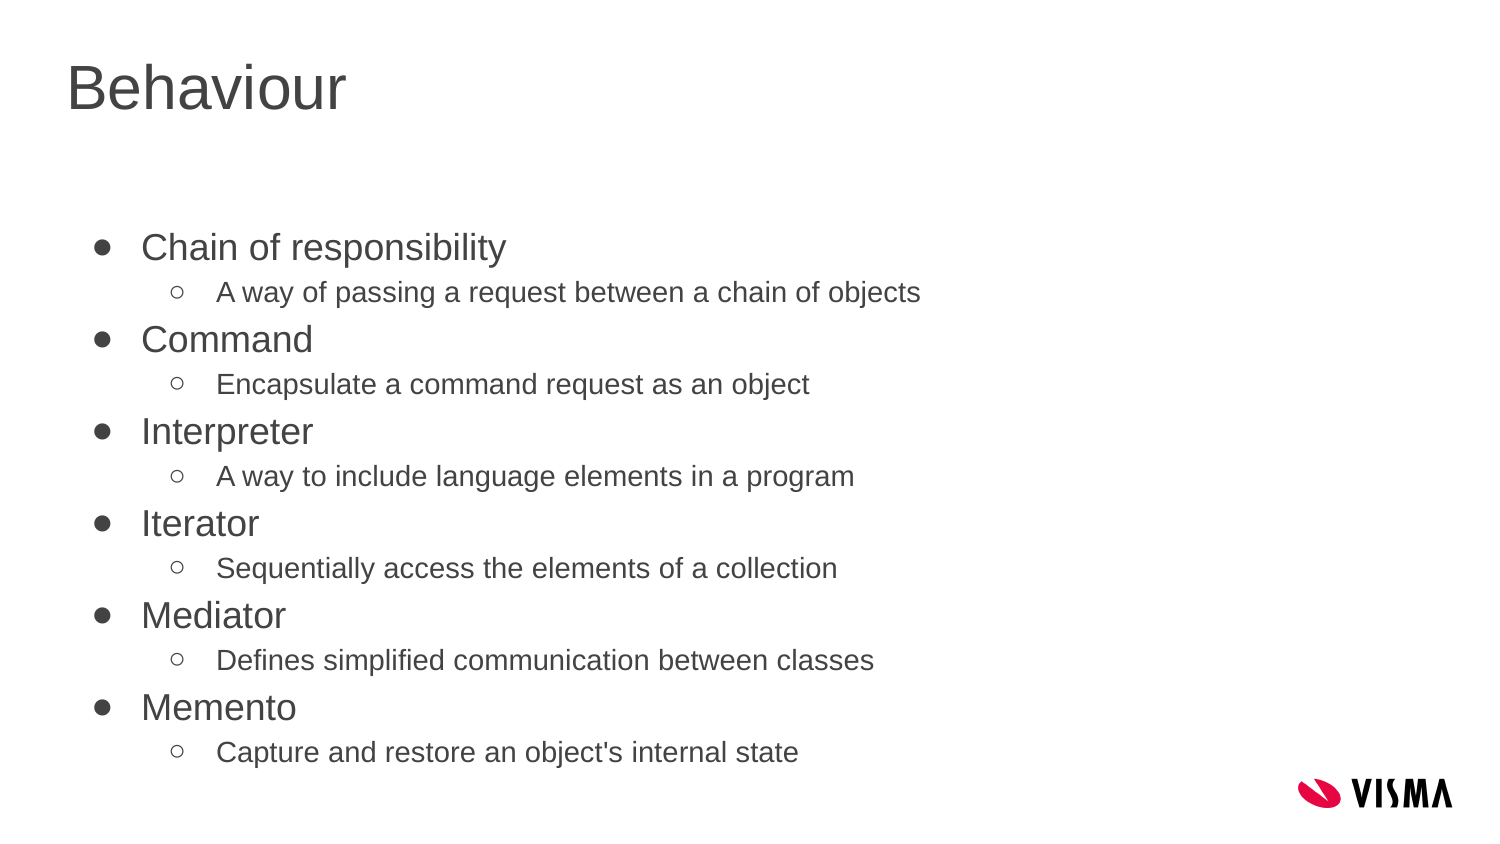

# Behaviour
Chain of responsibility
A way of passing a request between a chain of objects
Command
Encapsulate a command request as an object
Interpreter
A way to include language elements in a program
Iterator
Sequentially access the elements of a collection
Mediator
Defines simplified communication between classes
Memento
Capture and restore an object's internal state